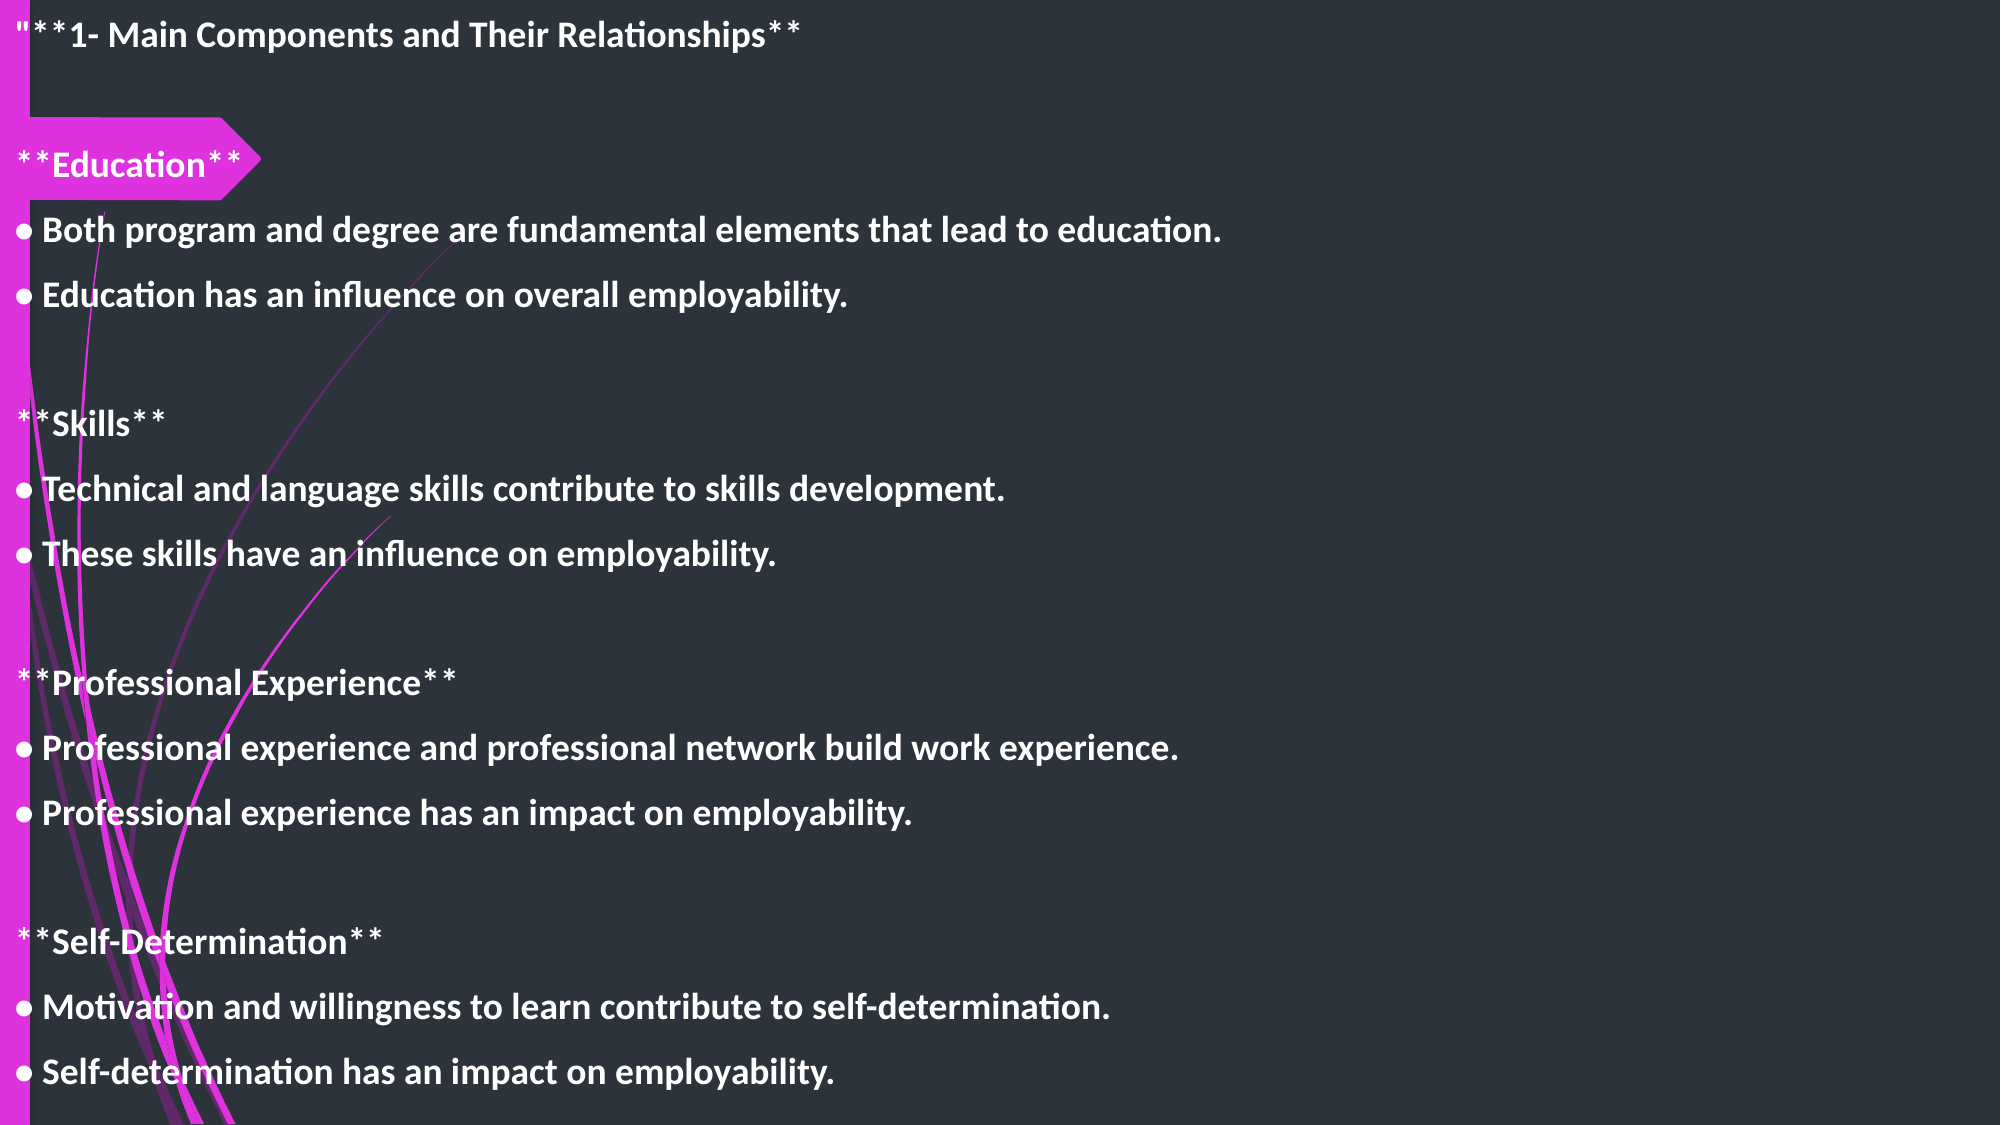

"**1- Main Components and Their Relationships**

**Education**
• Both program and degree are fundamental elements that lead to education.
• Education has an influence on overall employability.

**Skills**
• Technical and language skills contribute to skills development.
• These skills have an influence on employability.

**Professional Experience**
• Professional experience and professional network build work experience.
• Professional experience has an impact on employability.

**Self-Determination**
• Motivation and willingness to learn contribute to self-determination.
• Self-determination has an impact on employability.